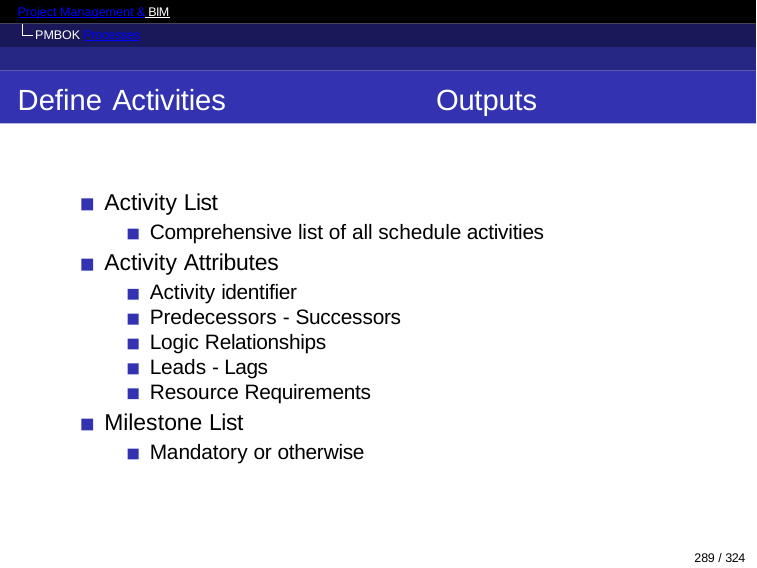

Project Management & BIM PMBOK Processes

Define Activities
Outputs
Activity List
Comprehensive list of all schedule activities
Activity Attributes
Activity identifier Predecessors - Successors Logic Relationships
Leads - Lags
Resource Requirements
Milestone List
Mandatory or otherwise

289 / 324